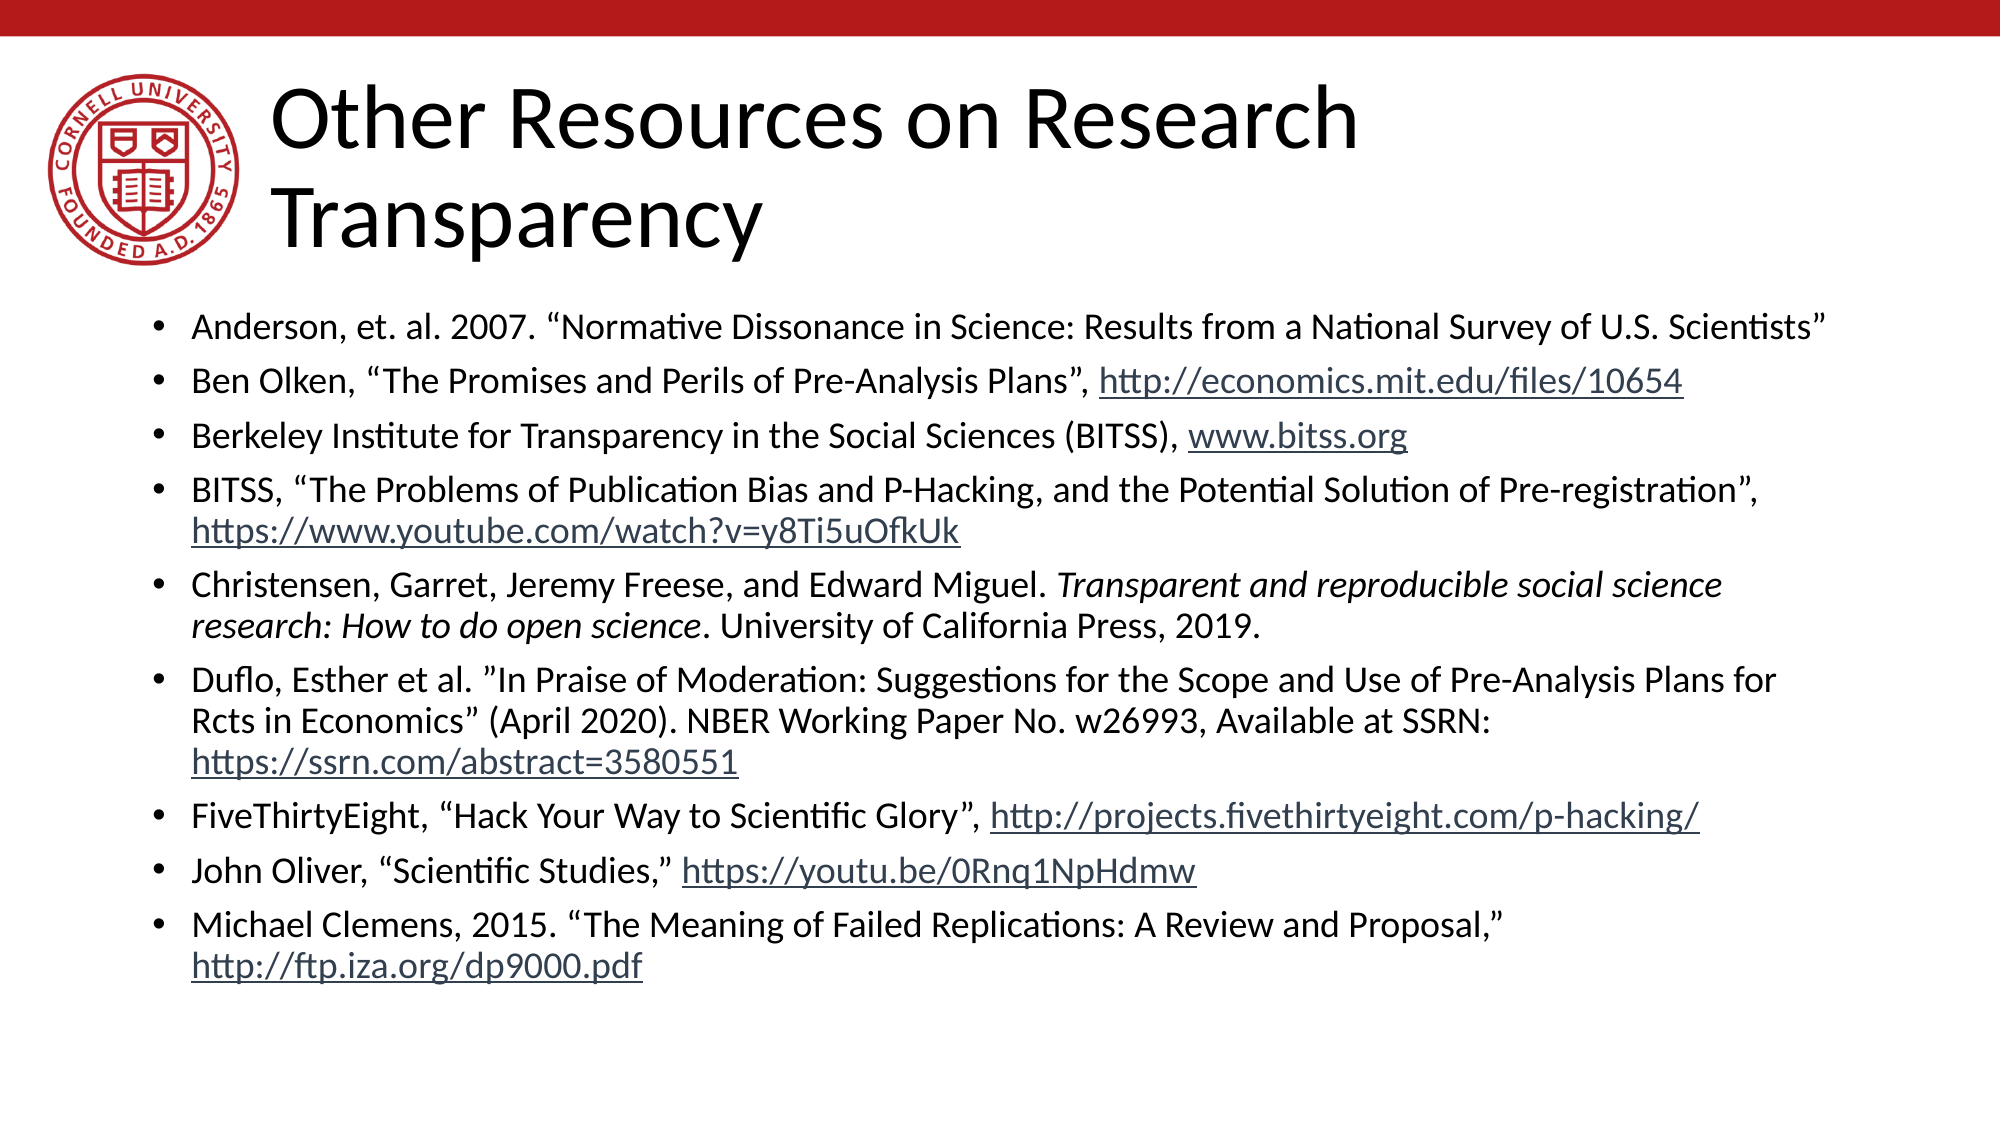

# Other Resources on Research Transparency
Anderson, et. al. 2007. “Normative Dissonance in Science: Results from a National Survey of U.S. Scientists”
Ben Olken, “The Promises and Perils of Pre-Analysis Plans”, http://economics.mit.edu/files/10654
Berkeley Institute for Transparency in the Social Sciences (BITSS), www.bitss.org
BITSS, “The Problems of Publication Bias and P-Hacking, and the Potential Solution of Pre-registration”, https://www.youtube.com/watch?v=y8Ti5uOfkUk
Christensen, Garret, Jeremy Freese, and Edward Miguel. Transparent and reproducible social science research: How to do open science. University of California Press, 2019.
Duflo, Esther et al. ”In Praise of Moderation: Suggestions for the Scope and Use of Pre-Analysis Plans for Rcts in Economics” (April 2020). NBER Working Paper No. w26993, Available at SSRN: https://ssrn.com/abstract=3580551
FiveThirtyEight, “Hack Your Way to Scientific Glory”, http://projects.fivethirtyeight.com/p-hacking/
John Oliver, “Scientific Studies,” https://youtu.be/0Rnq1NpHdmw
Michael Clemens, 2015. “The Meaning of Failed Replications: A Review and Proposal,” http://ftp.iza.org/dp9000.pdf